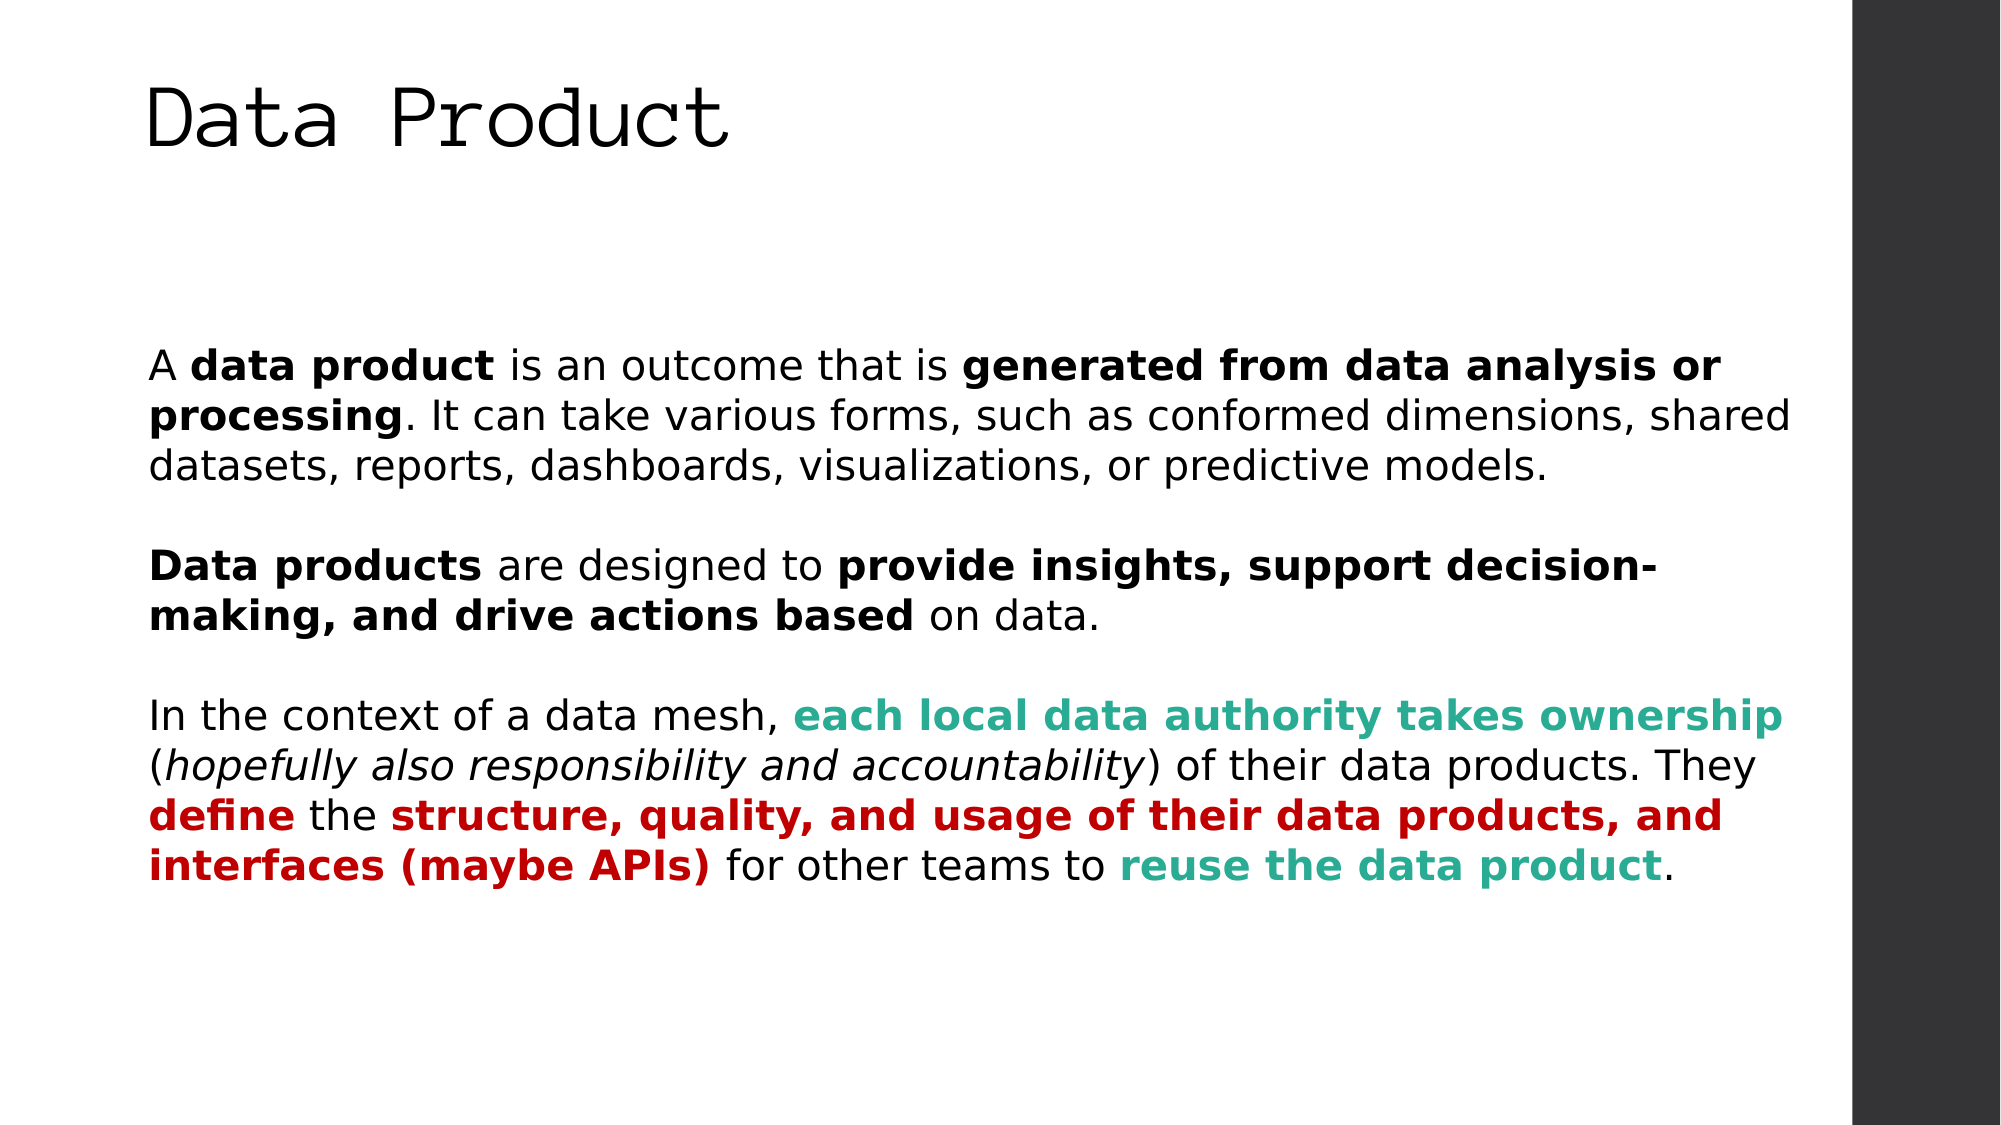

# Data Product
A data product is an outcome that is generated from data analysis or processing. It can take various forms, such as conformed dimensions, shared datasets, reports, dashboards, visualizations, or predictive models.

Data products are designed to provide insights, support decision-making, and drive actions based on data.

In the context of a data mesh, each local data authority takes ownership (hopefully also responsibility and accountability) of their data products. They define the structure, quality, and usage of their data products, and interfaces (maybe APIs) for other teams to reuse the data product.